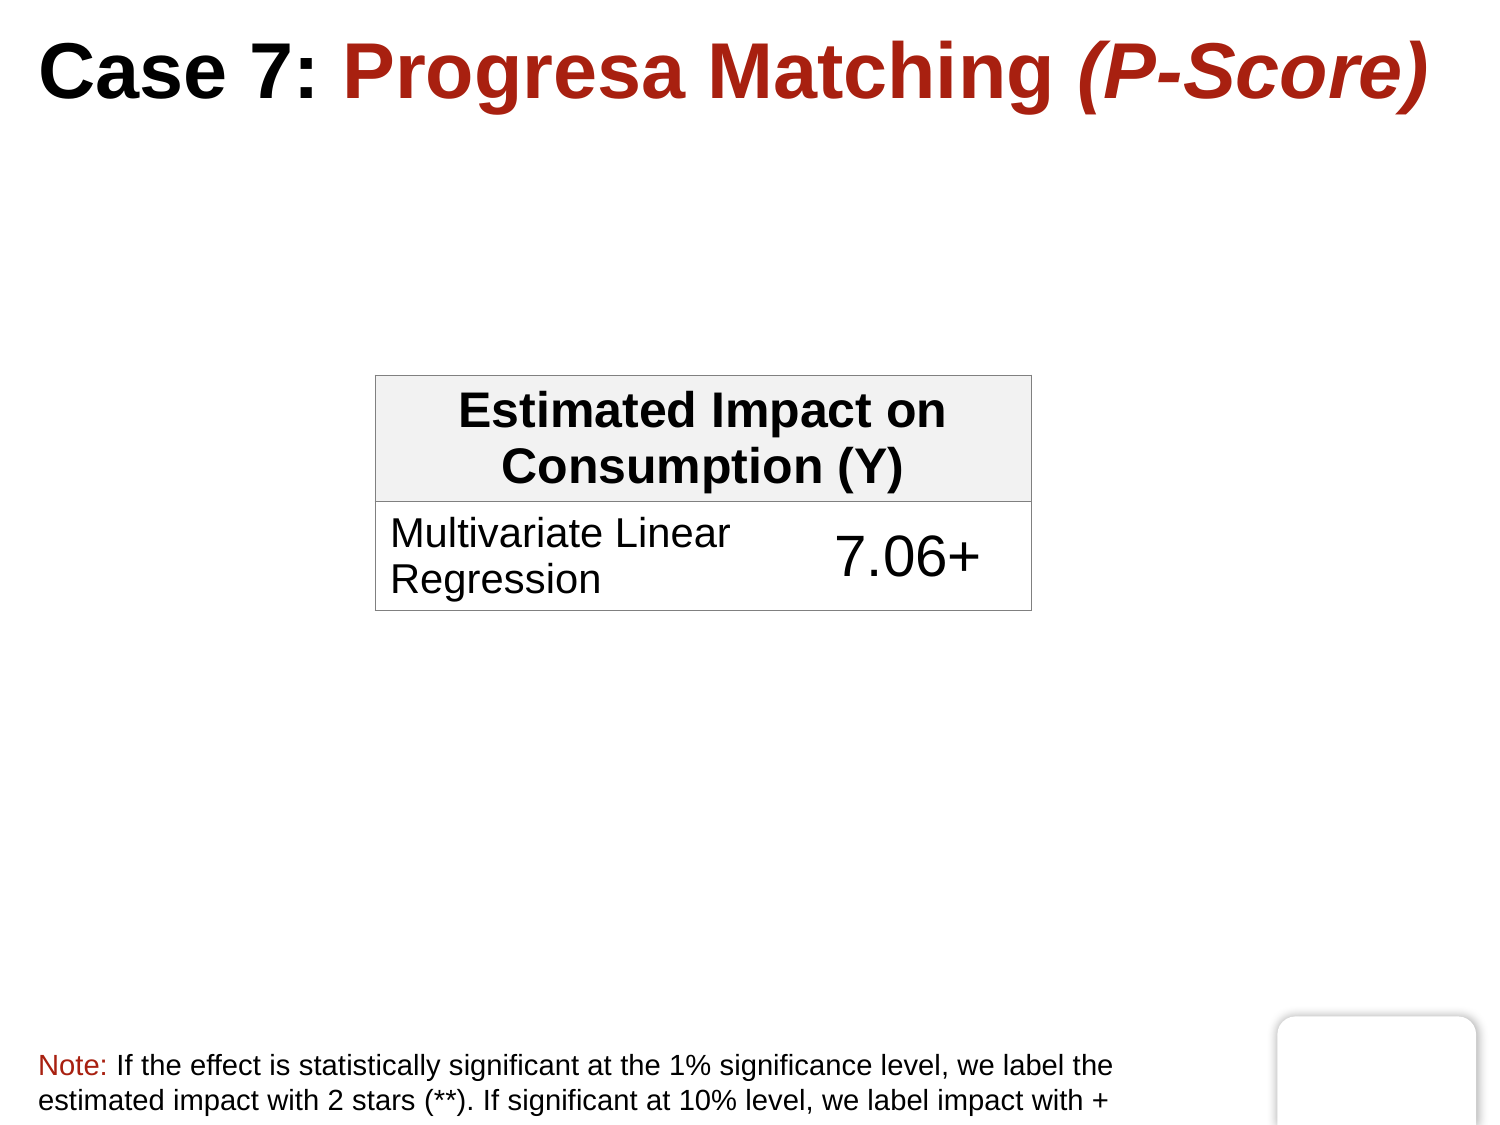

# Case 7: Progresa Matching (P-Score)
| Estimated Impact on Consumption (Y) |  |
| --- | --- |
| Multivariate Linear Regression | 7.06+ |
Note: If the effect is statistically significant at the 1% significance level, we label the estimated impact with 2 stars (**). If significant at 10% level, we label impact with +